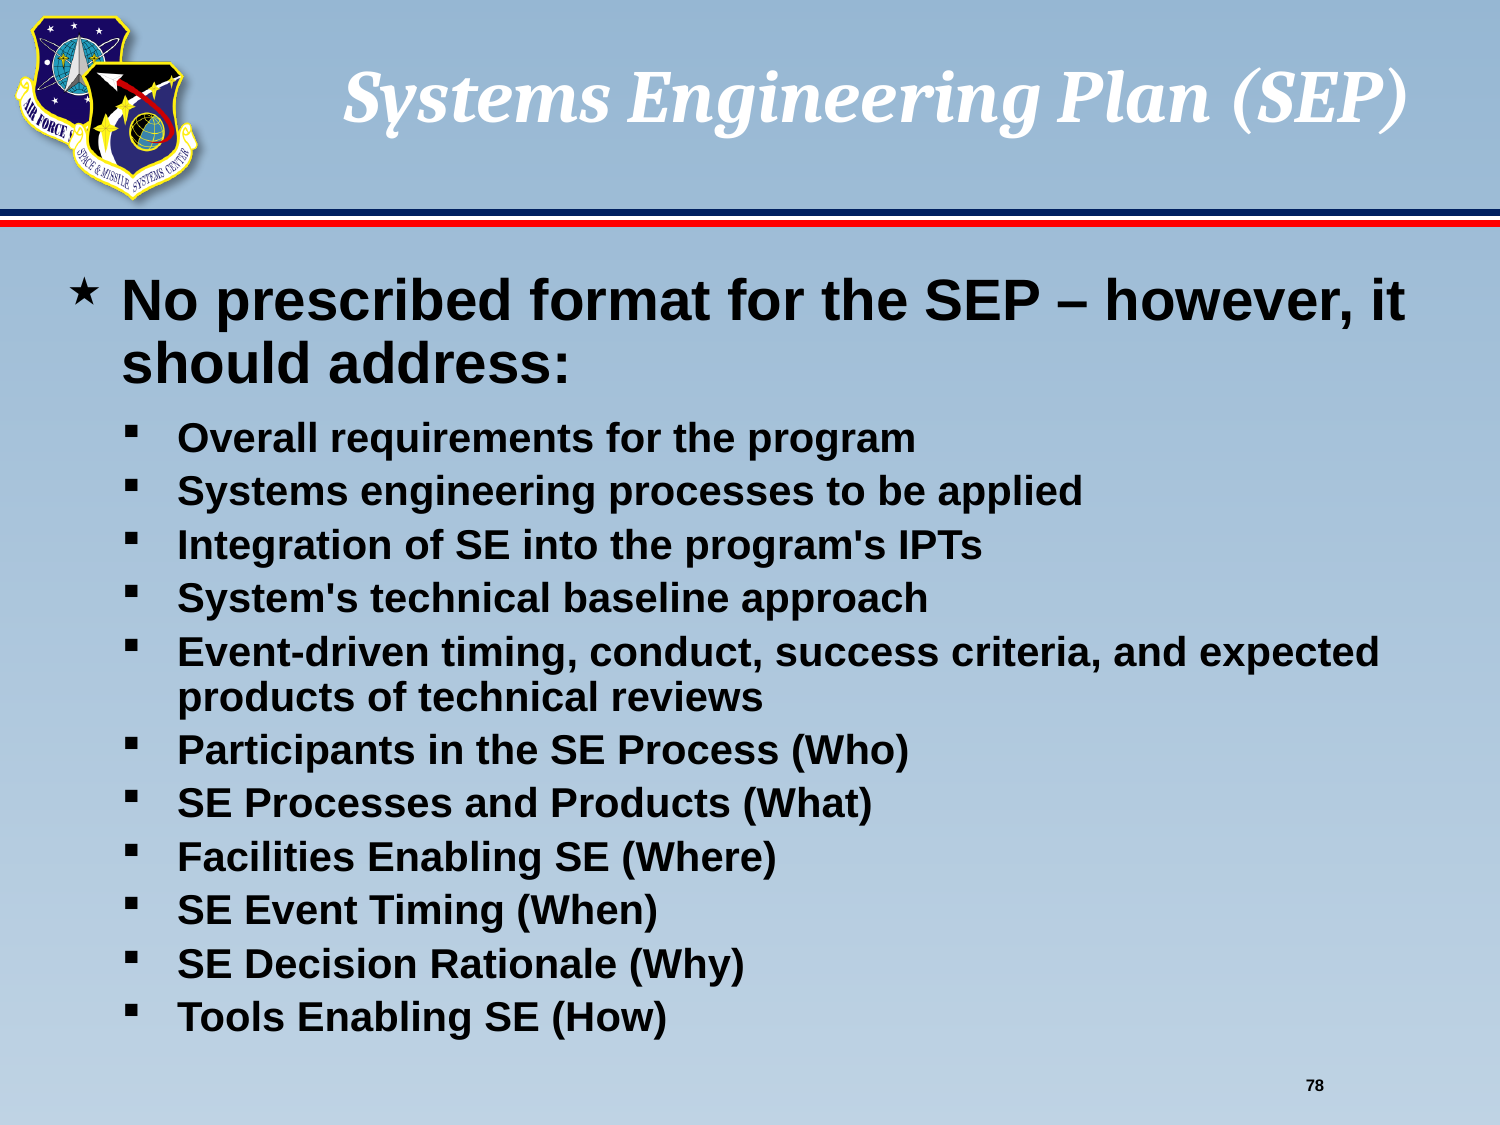

# Systems Engineering Plan (SEP)
No prescribed format for the SEP – however, it should address:
Overall requirements for the program
Systems engineering processes to be applied
Integration of SE into the program's IPTs
System's technical baseline approach
Event-driven timing, conduct, success criteria, and expected products of technical reviews
Participants in the SE Process (Who)
SE Processes and Products (What)
Facilities Enabling SE (Where)
SE Event Timing (When)
SE Decision Rationale (Why)
Tools Enabling SE (How)

78